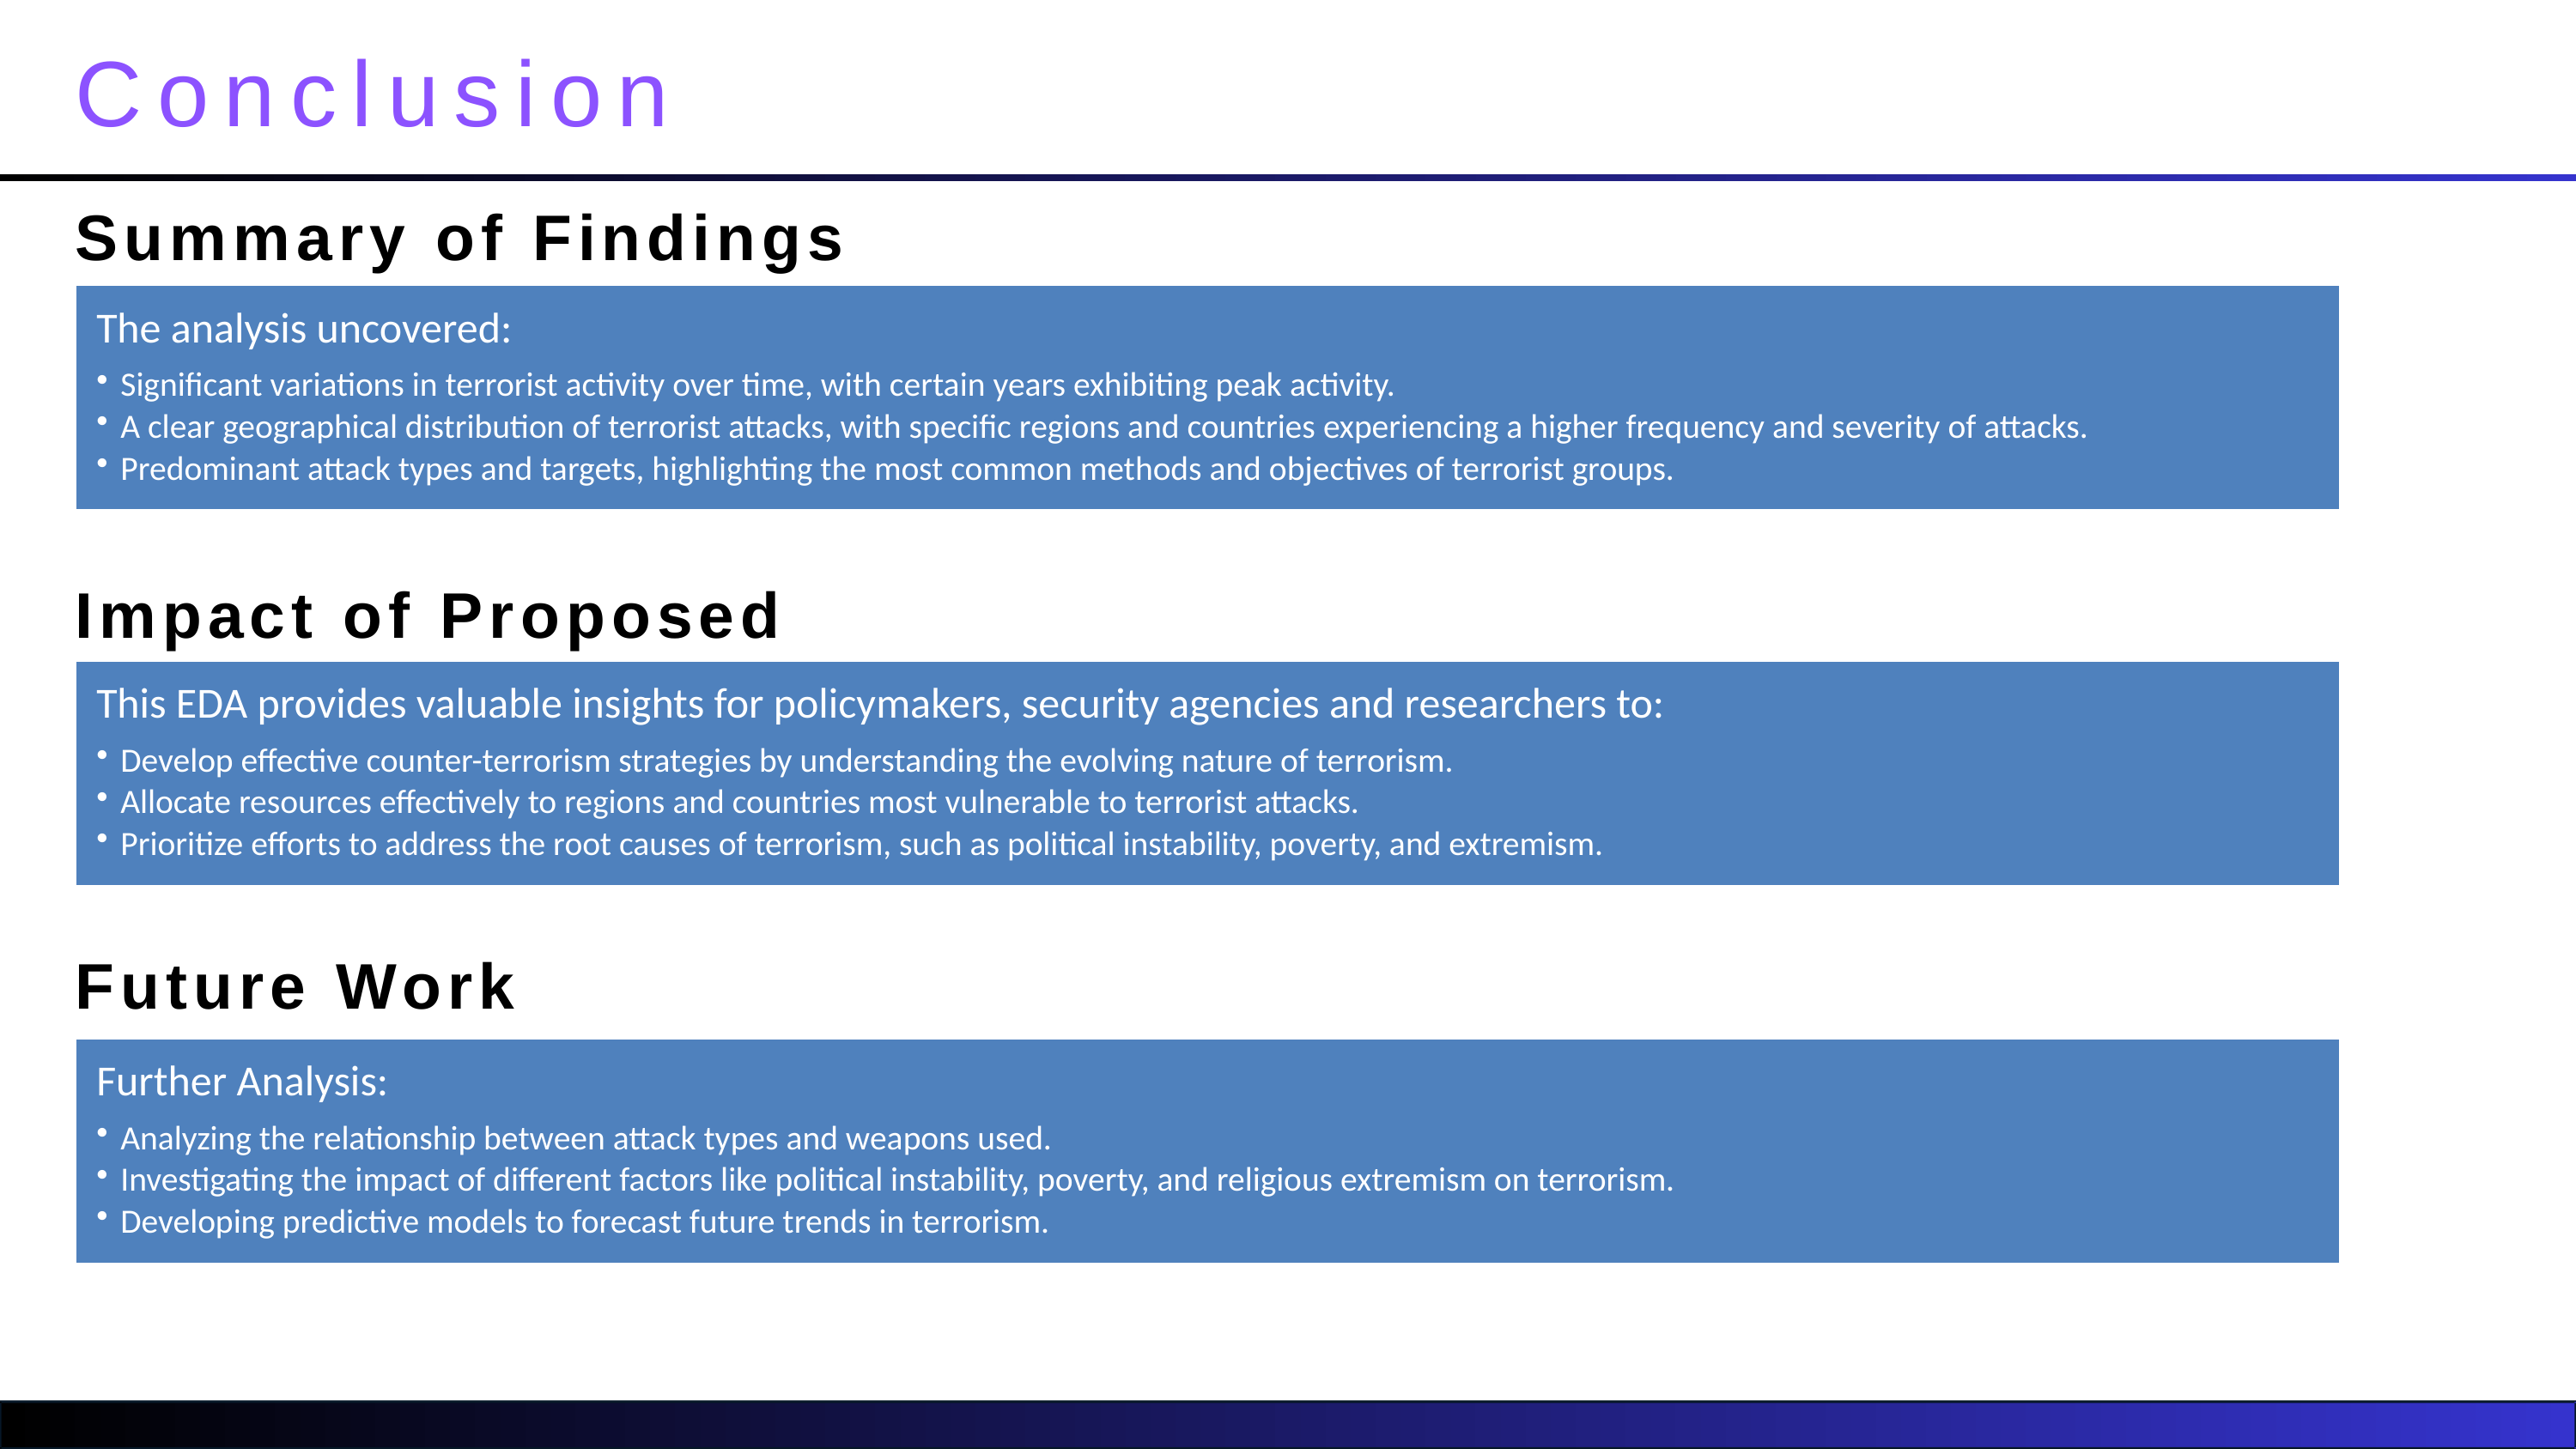

Conclusion

Summary of Findings

The analysis uncovered:
Significant variations in terrorist activity over time, with certain years exhibiting peak activity.
A clear geographical distribution of terrorist attacks, with specific regions and countries experiencing a higher frequency and severity of attacks.
Predominant attack types and targets, highlighting the most common methods and objectives of terrorist groups.
Impact of Proposed Solution

This EDA provides valuable insights for policymakers, security agencies and researchers to:
Develop effective counter-terrorism strategies by understanding the evolving nature of terrorism.
Allocate resources effectively to regions and countries most vulnerable to terrorist attacks.
Prioritize efforts to address the root causes of terrorism, such as political instability, poverty, and extremism.
Future Work

Further Analysis:
Analyzing the relationship between attack types and weapons used.
Investigating the impact of different factors like political instability, poverty, and religious extremism on terrorism.
Developing predictive models to forecast future trends in terrorism.